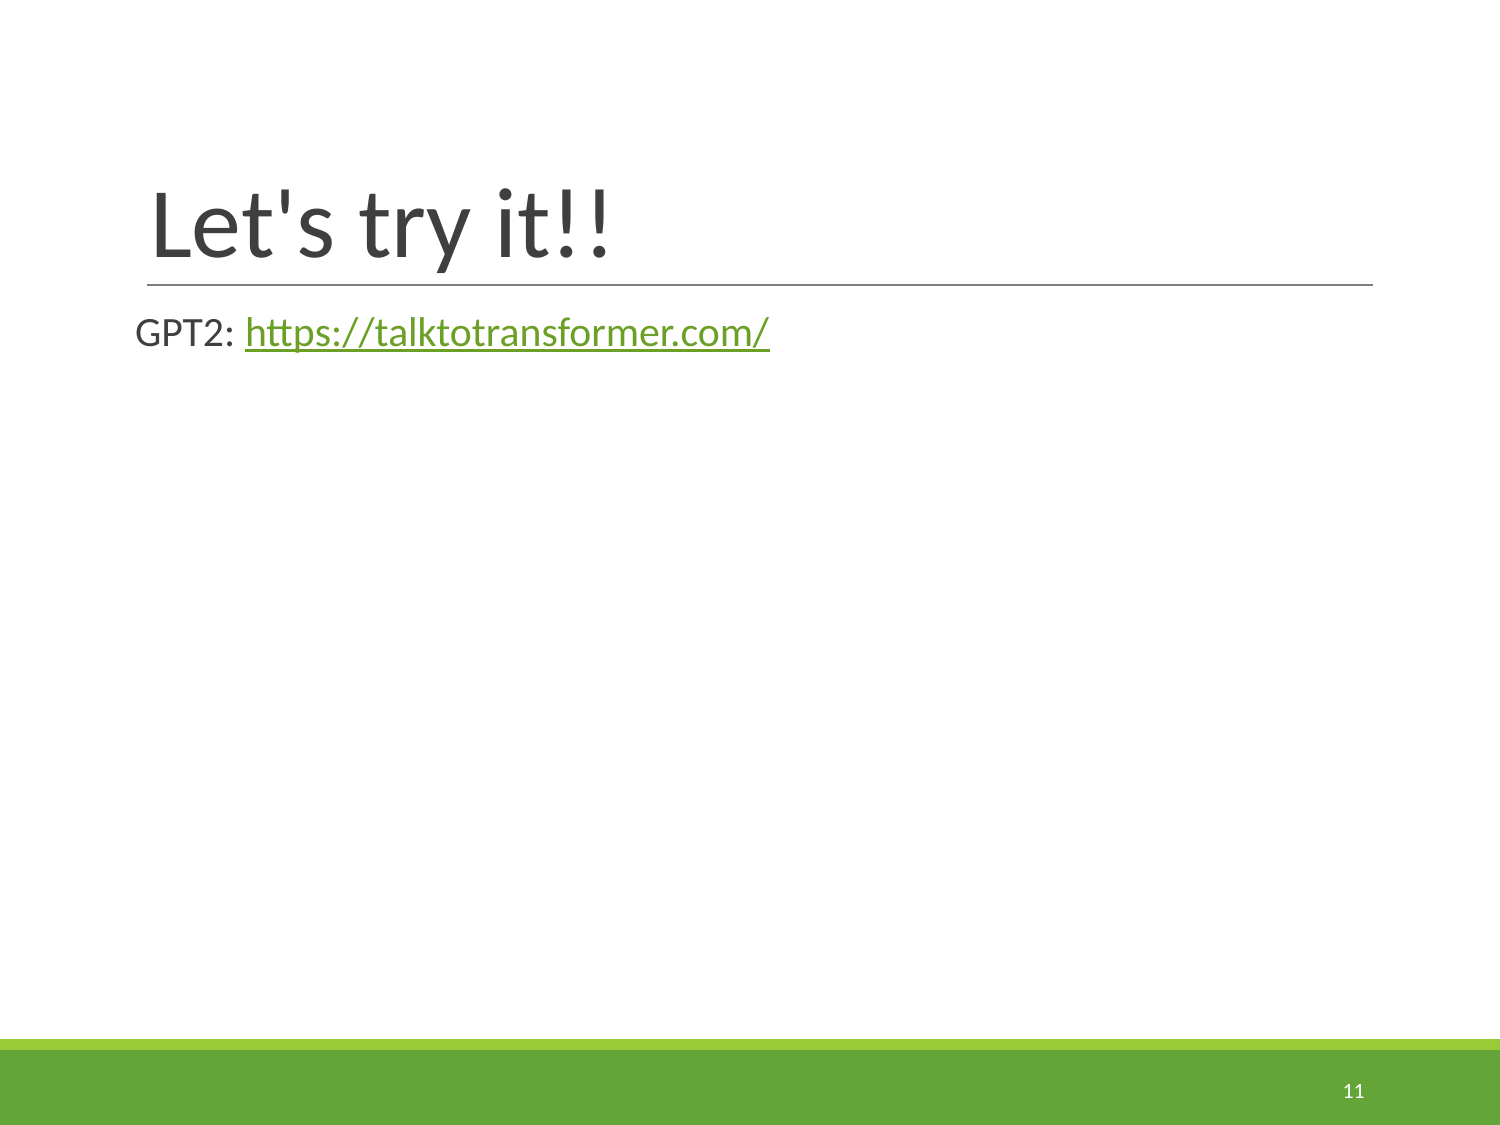

# Let's try it!!
GPT2: https://talktotransformer.com/
11